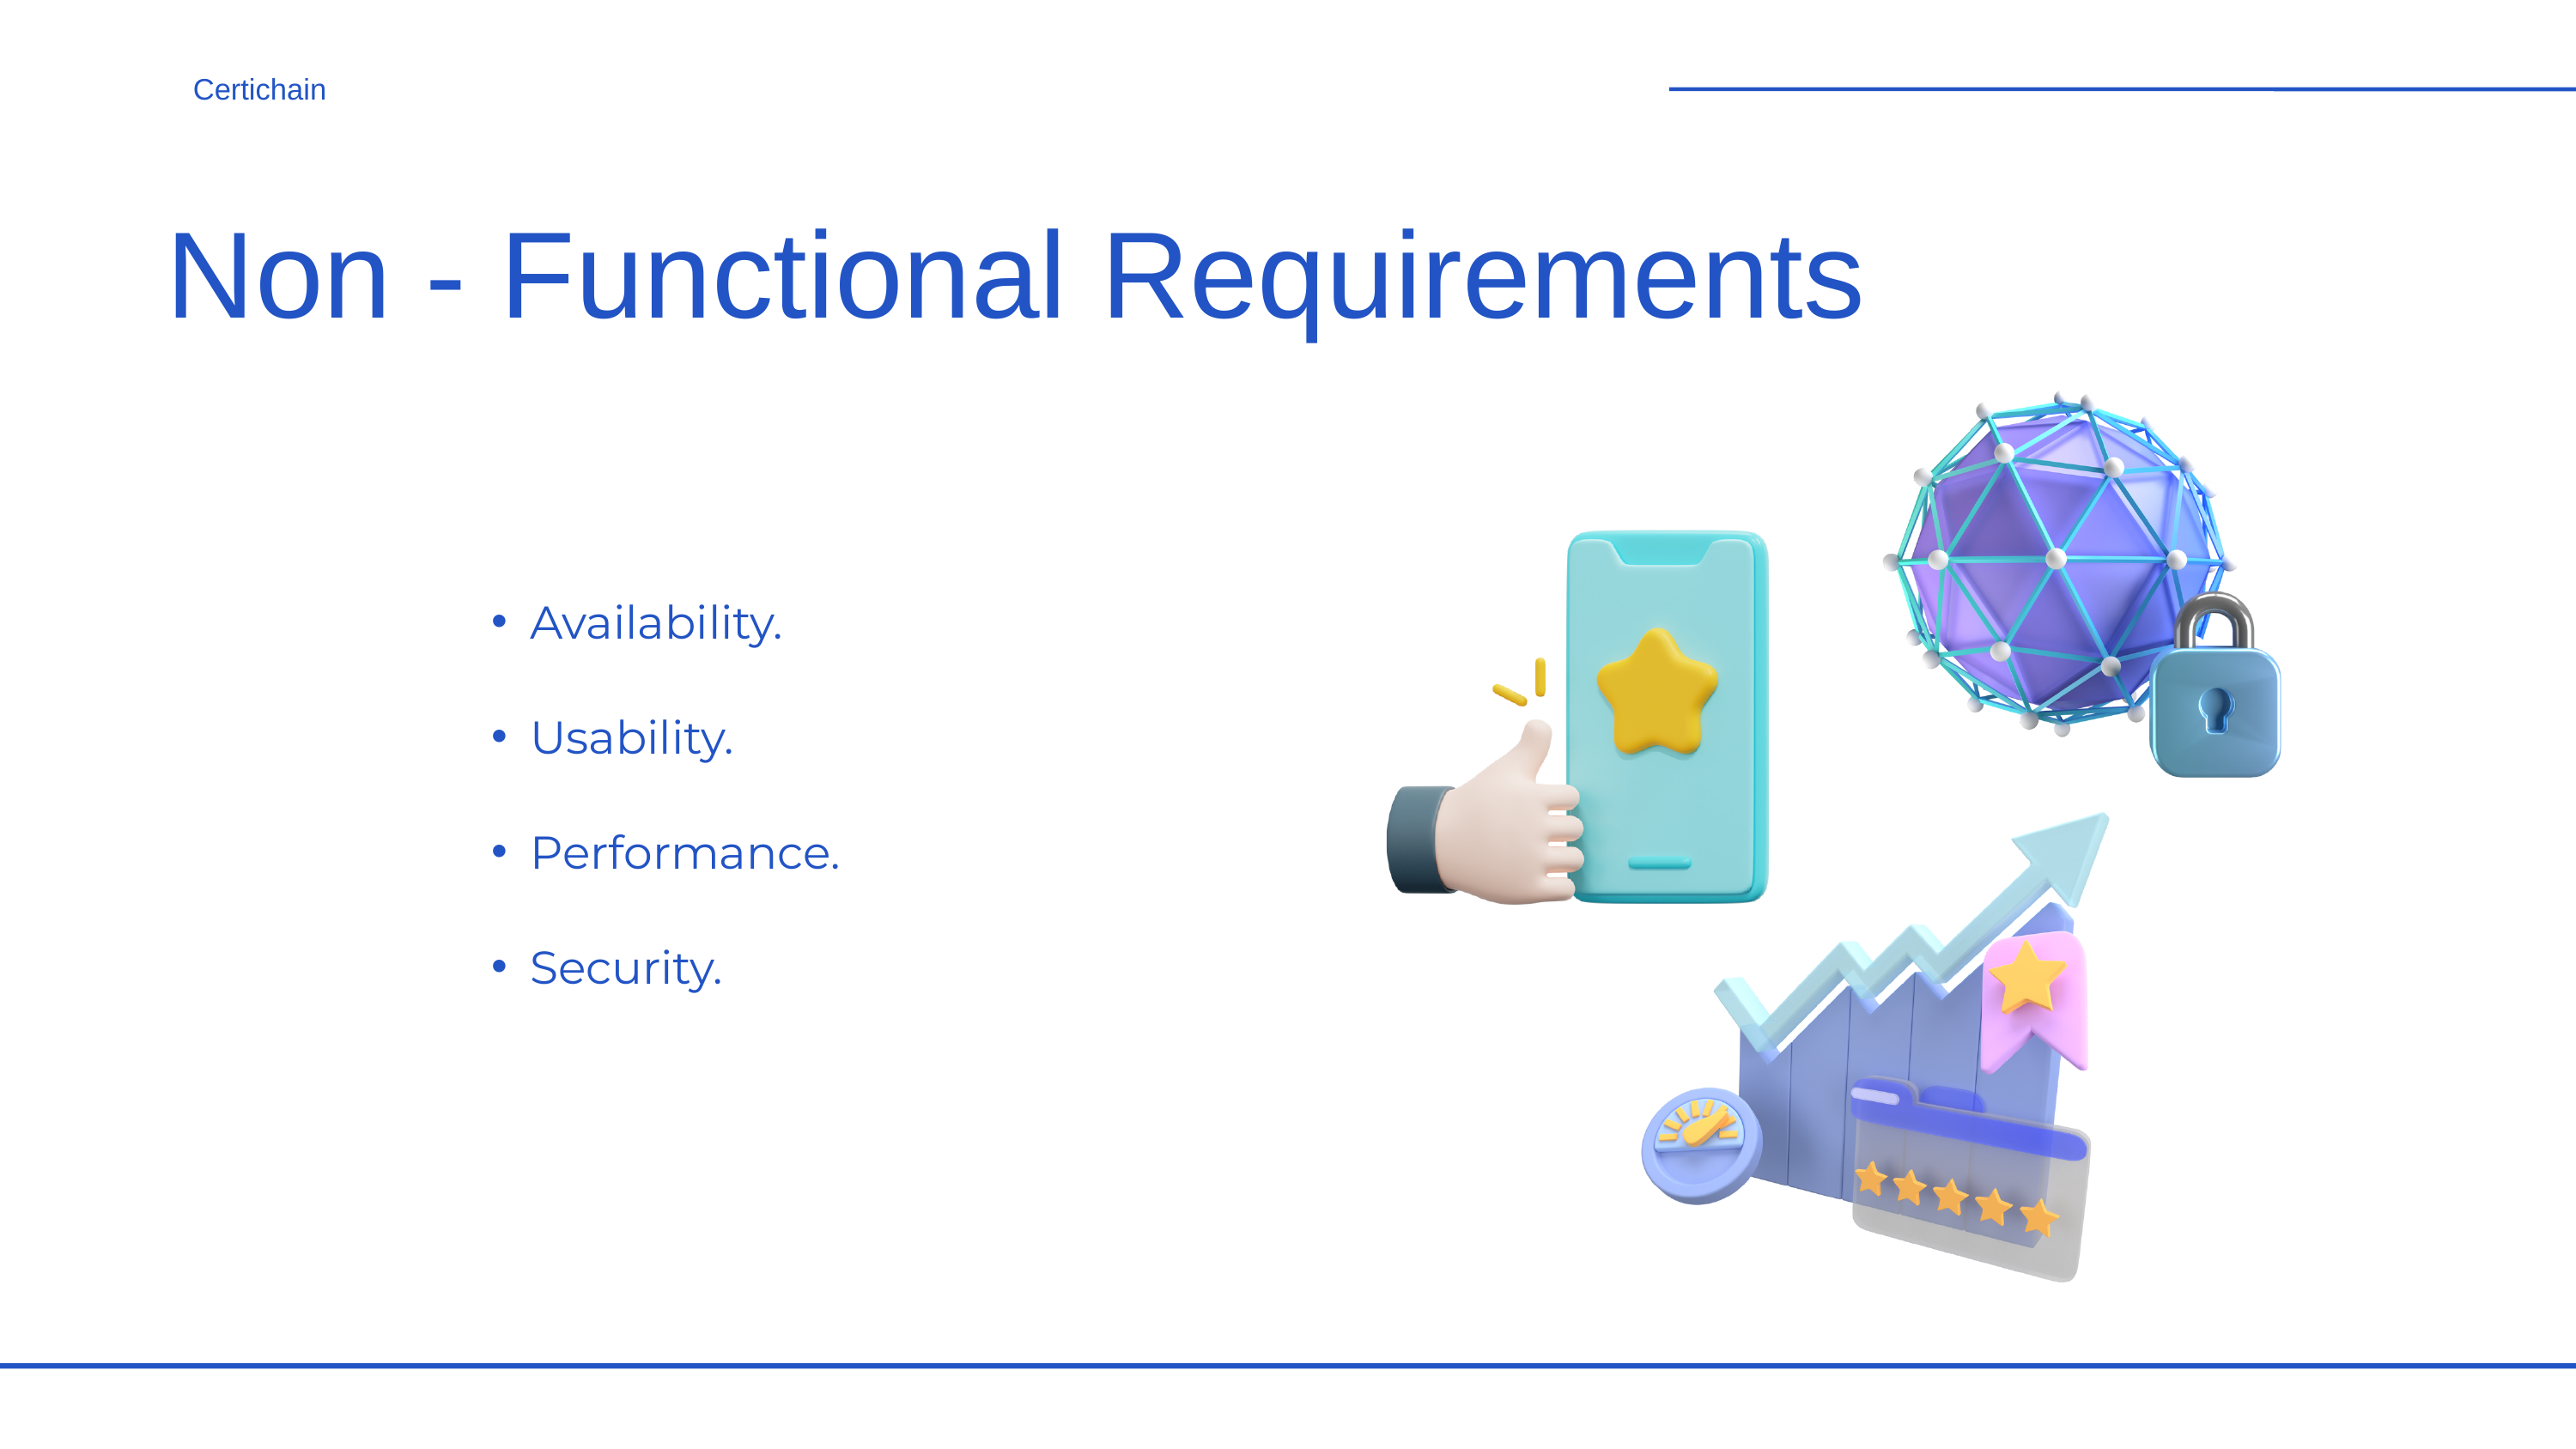

Certichain

Non - Functional Requirements

Availability.
Usability.
Performance.
Security.